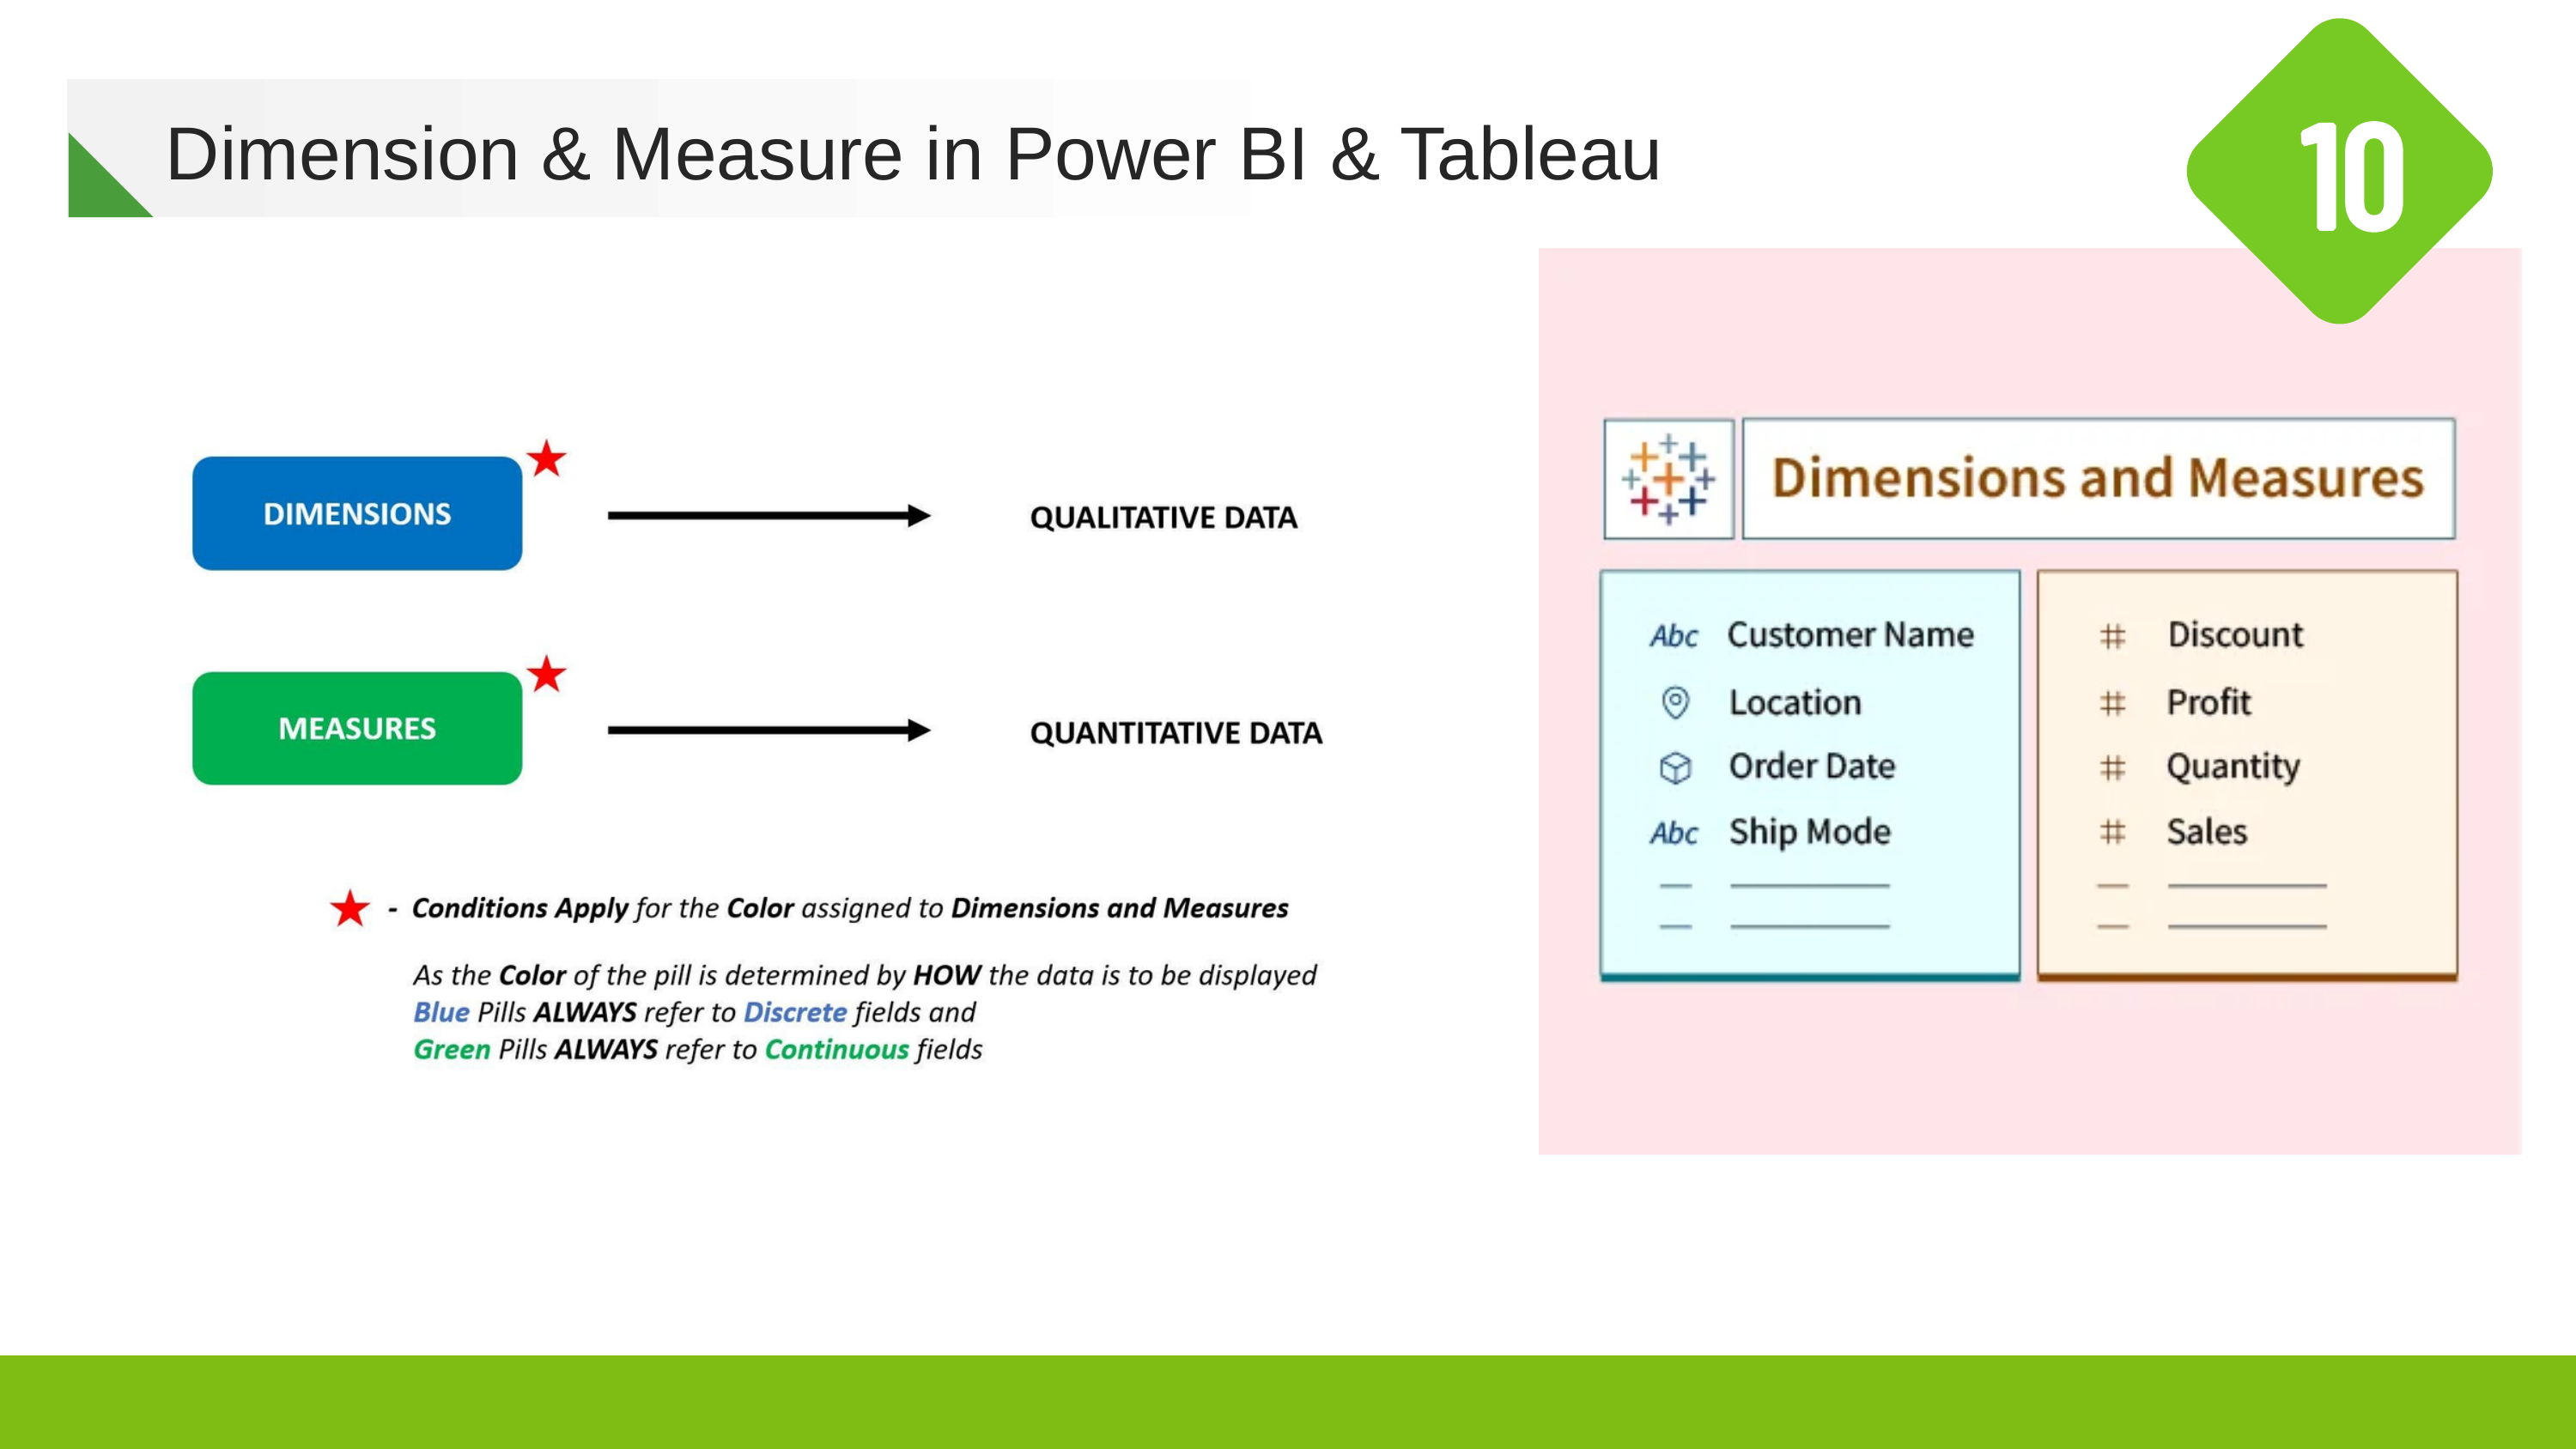

10

Dimension & Measure in Power BI & Tableau